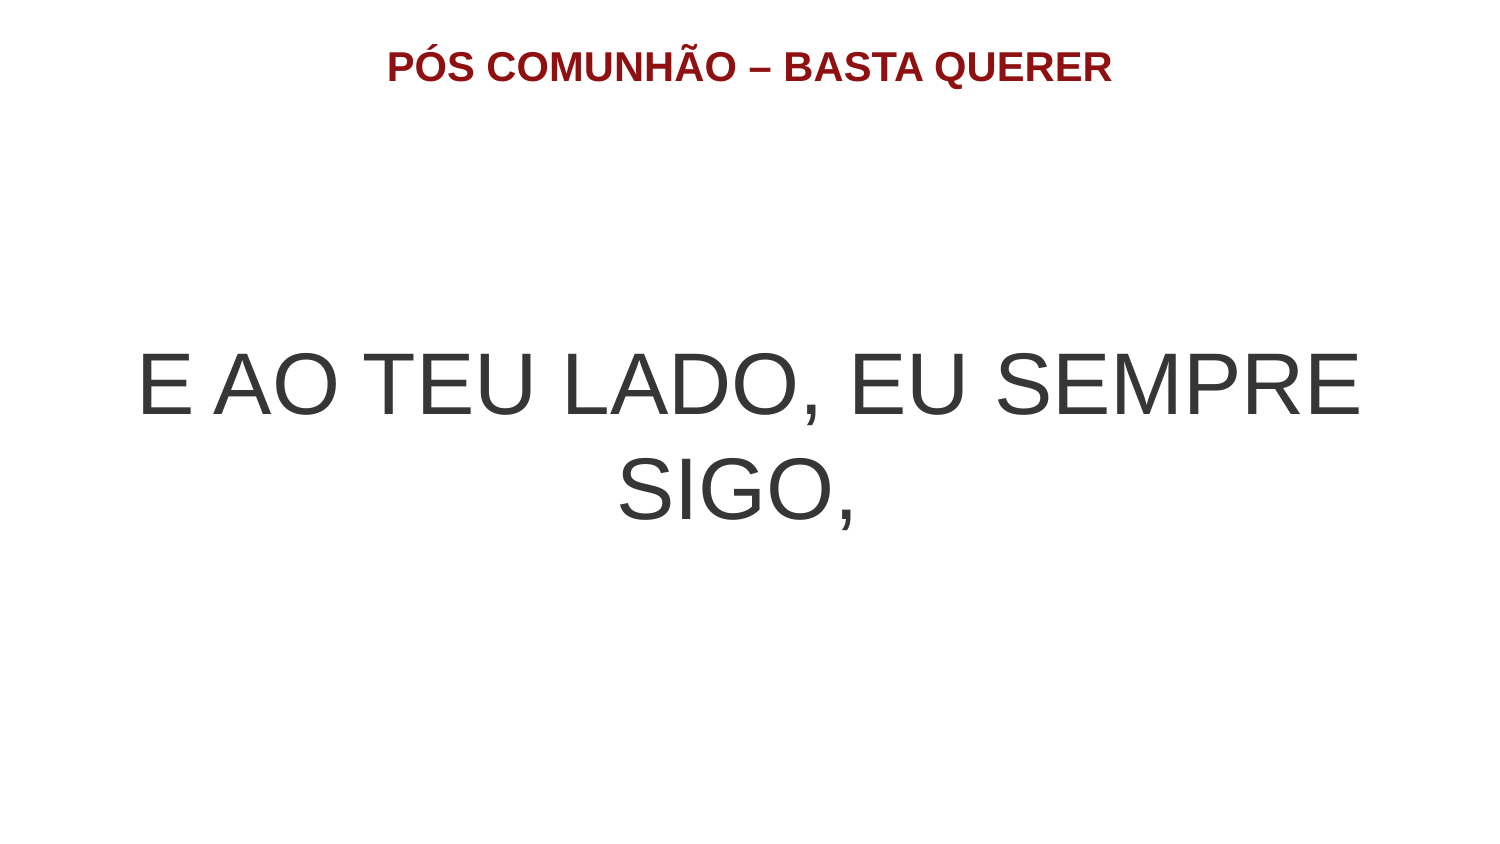

PÓS COMUNHÃO – BASTA QUERER
E AO TEU LADO, EU SEMPRE SIGO,